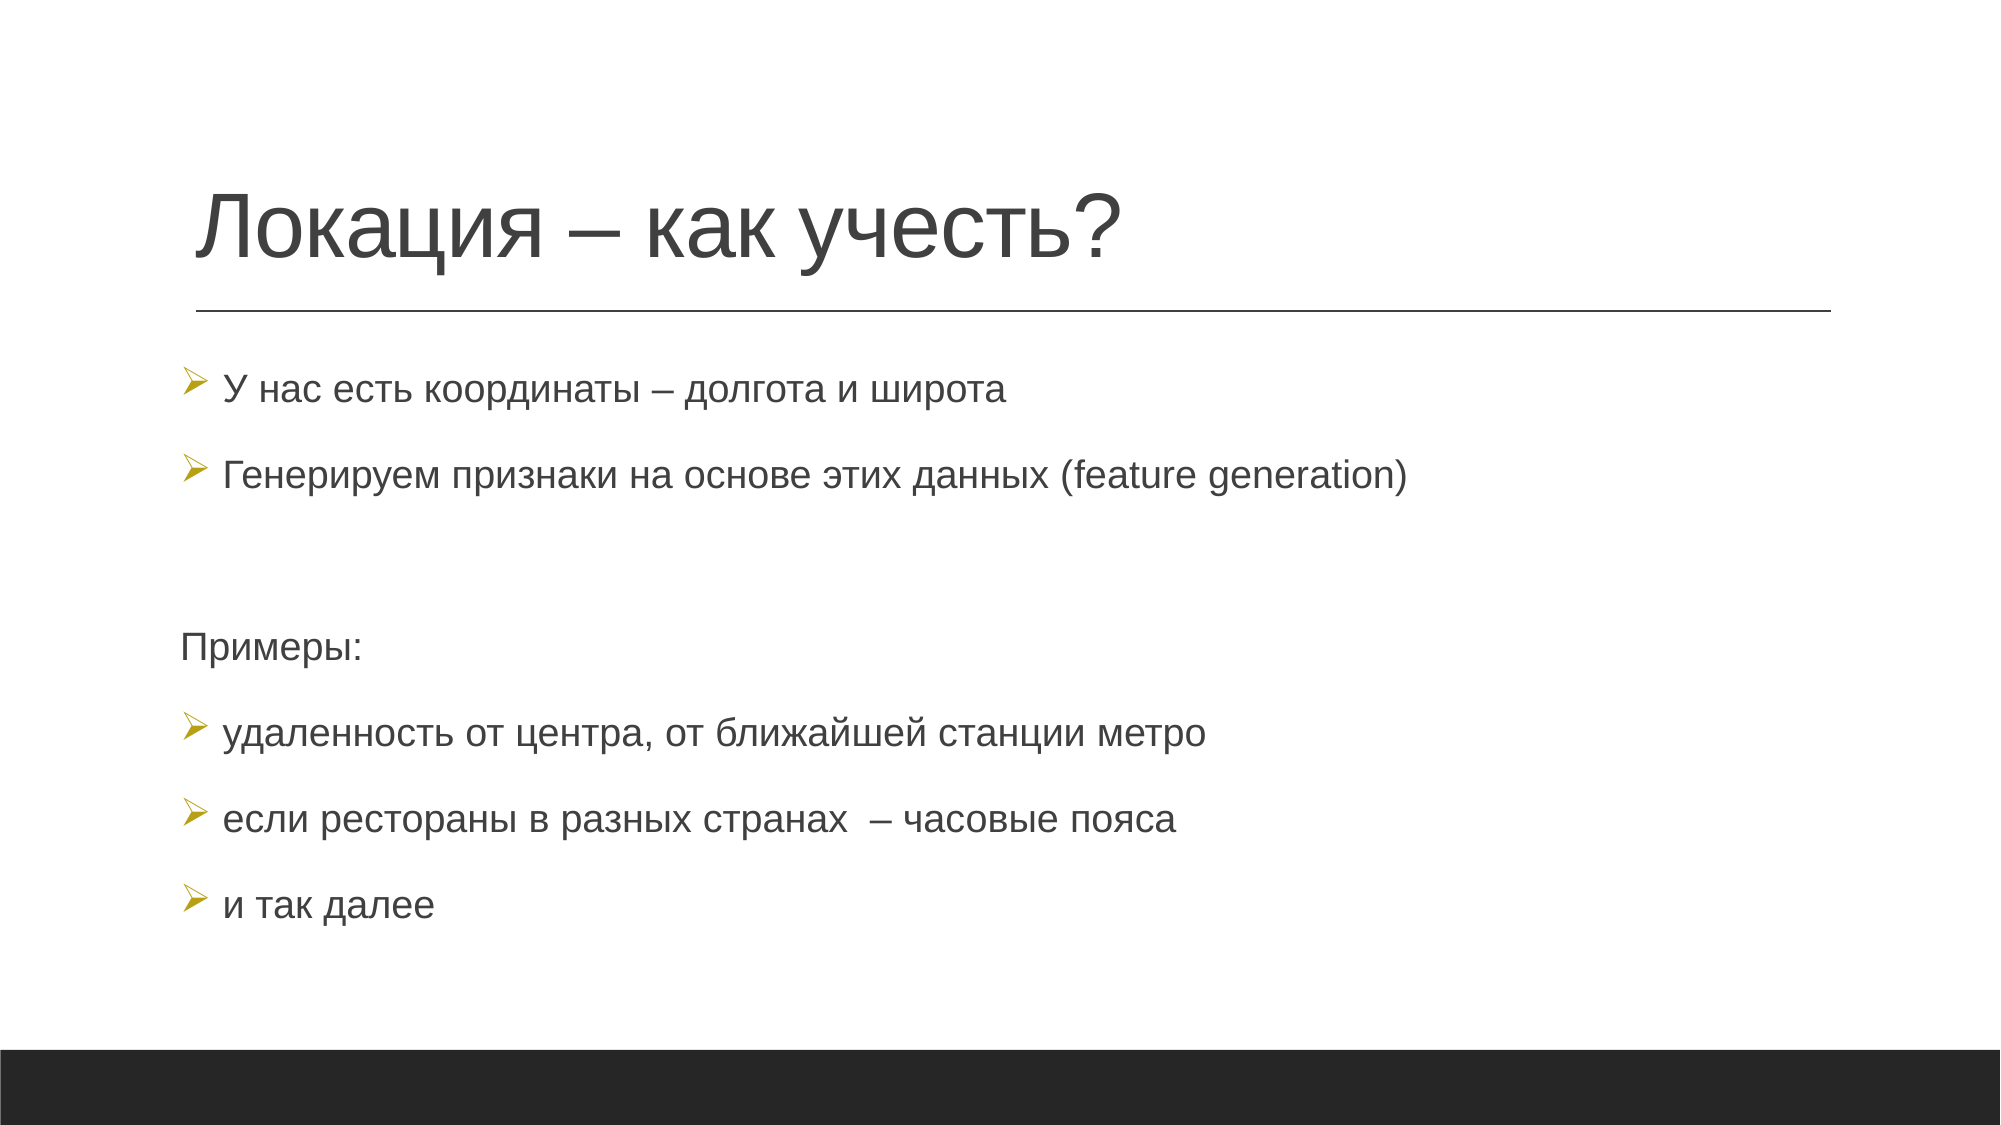

# Локация – как учесть?
 У нас есть координаты – долгота и широта
 Генерируем признаки на основе этих данных (feature generation)

Примеры:
 удаленность от центра, от ближайшей станции метро
 если рестораны в разных странах  – часовые пояса
 и так далее